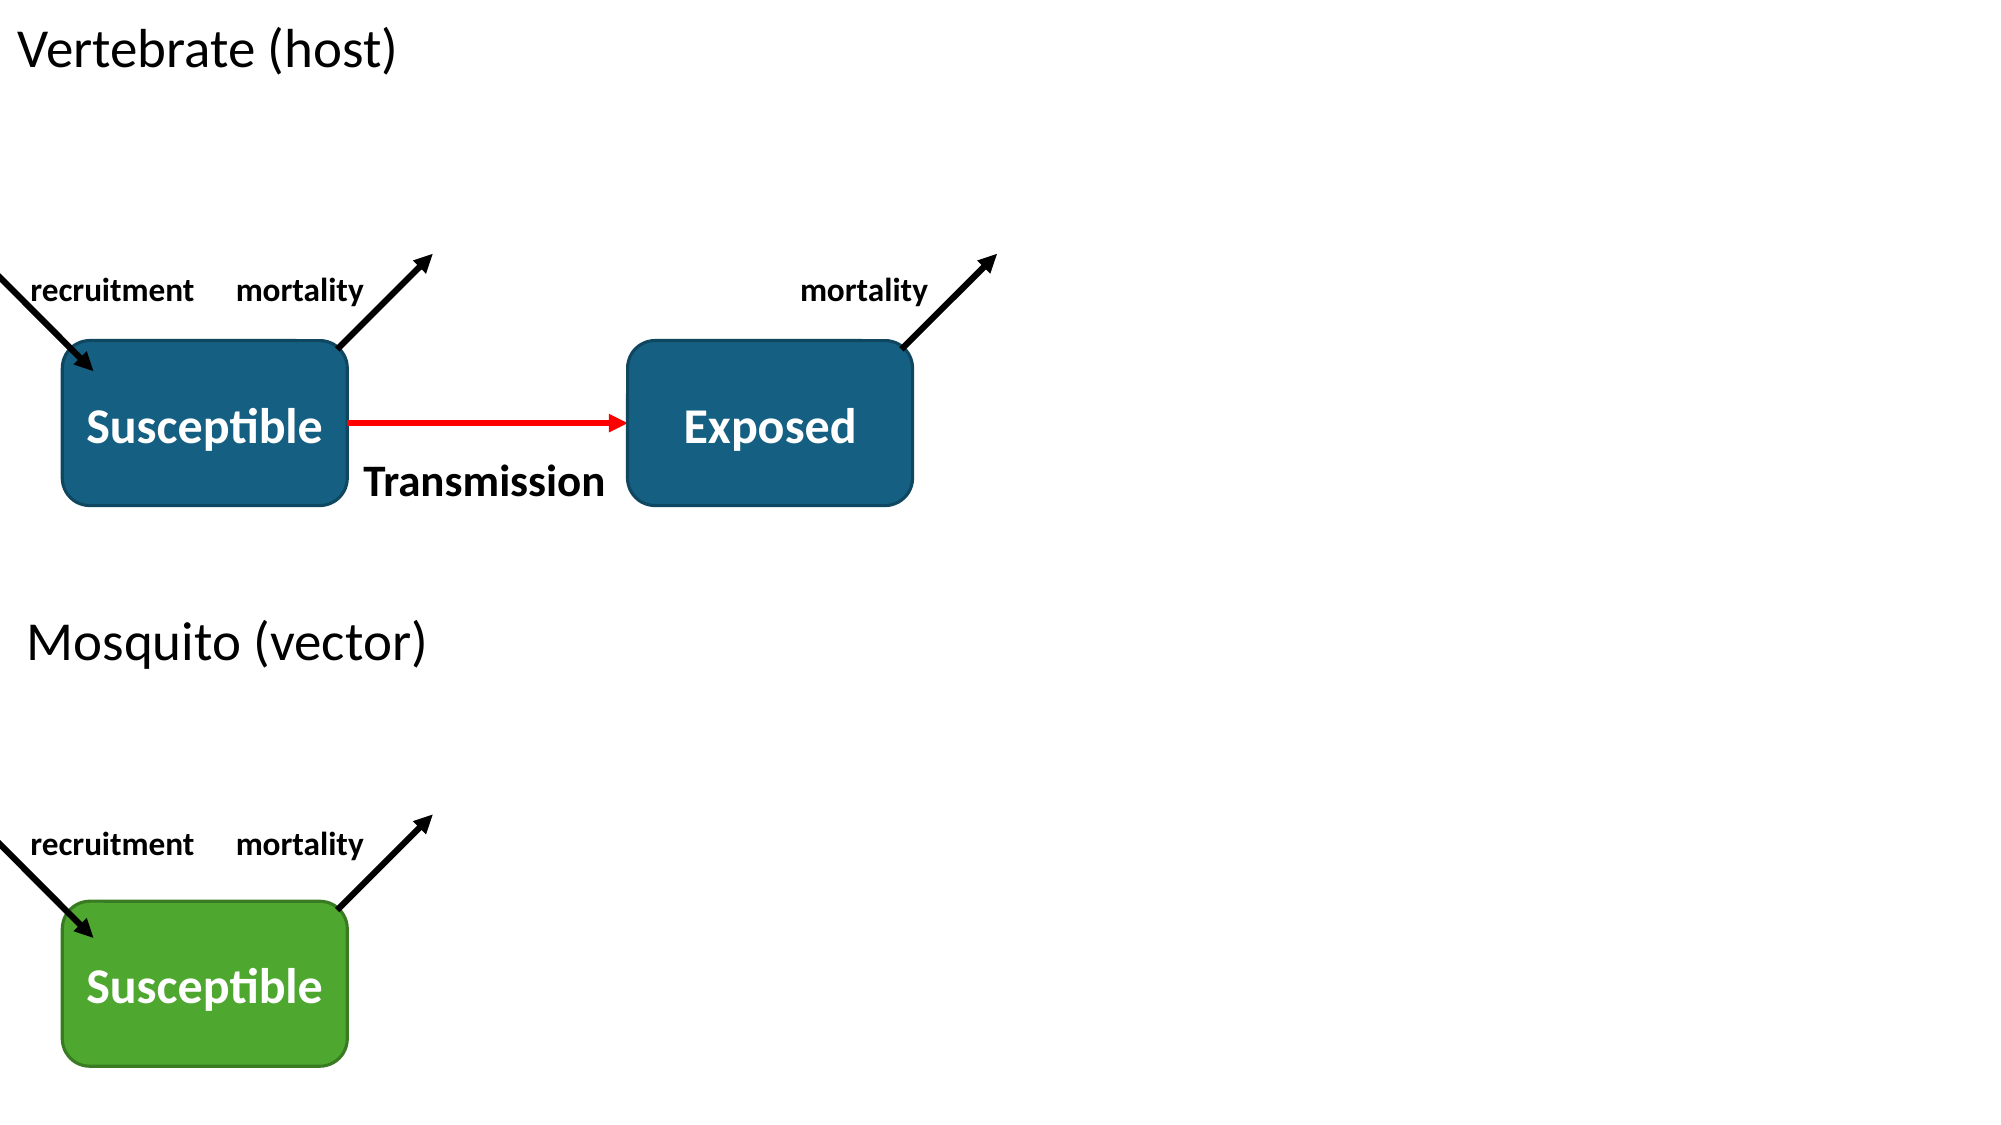

Vertebrate (host)
recruitment
mortality
mortality
Susceptible
Exposed
Transmission
Mosquito (vector)
recruitment
mortality
Susceptible